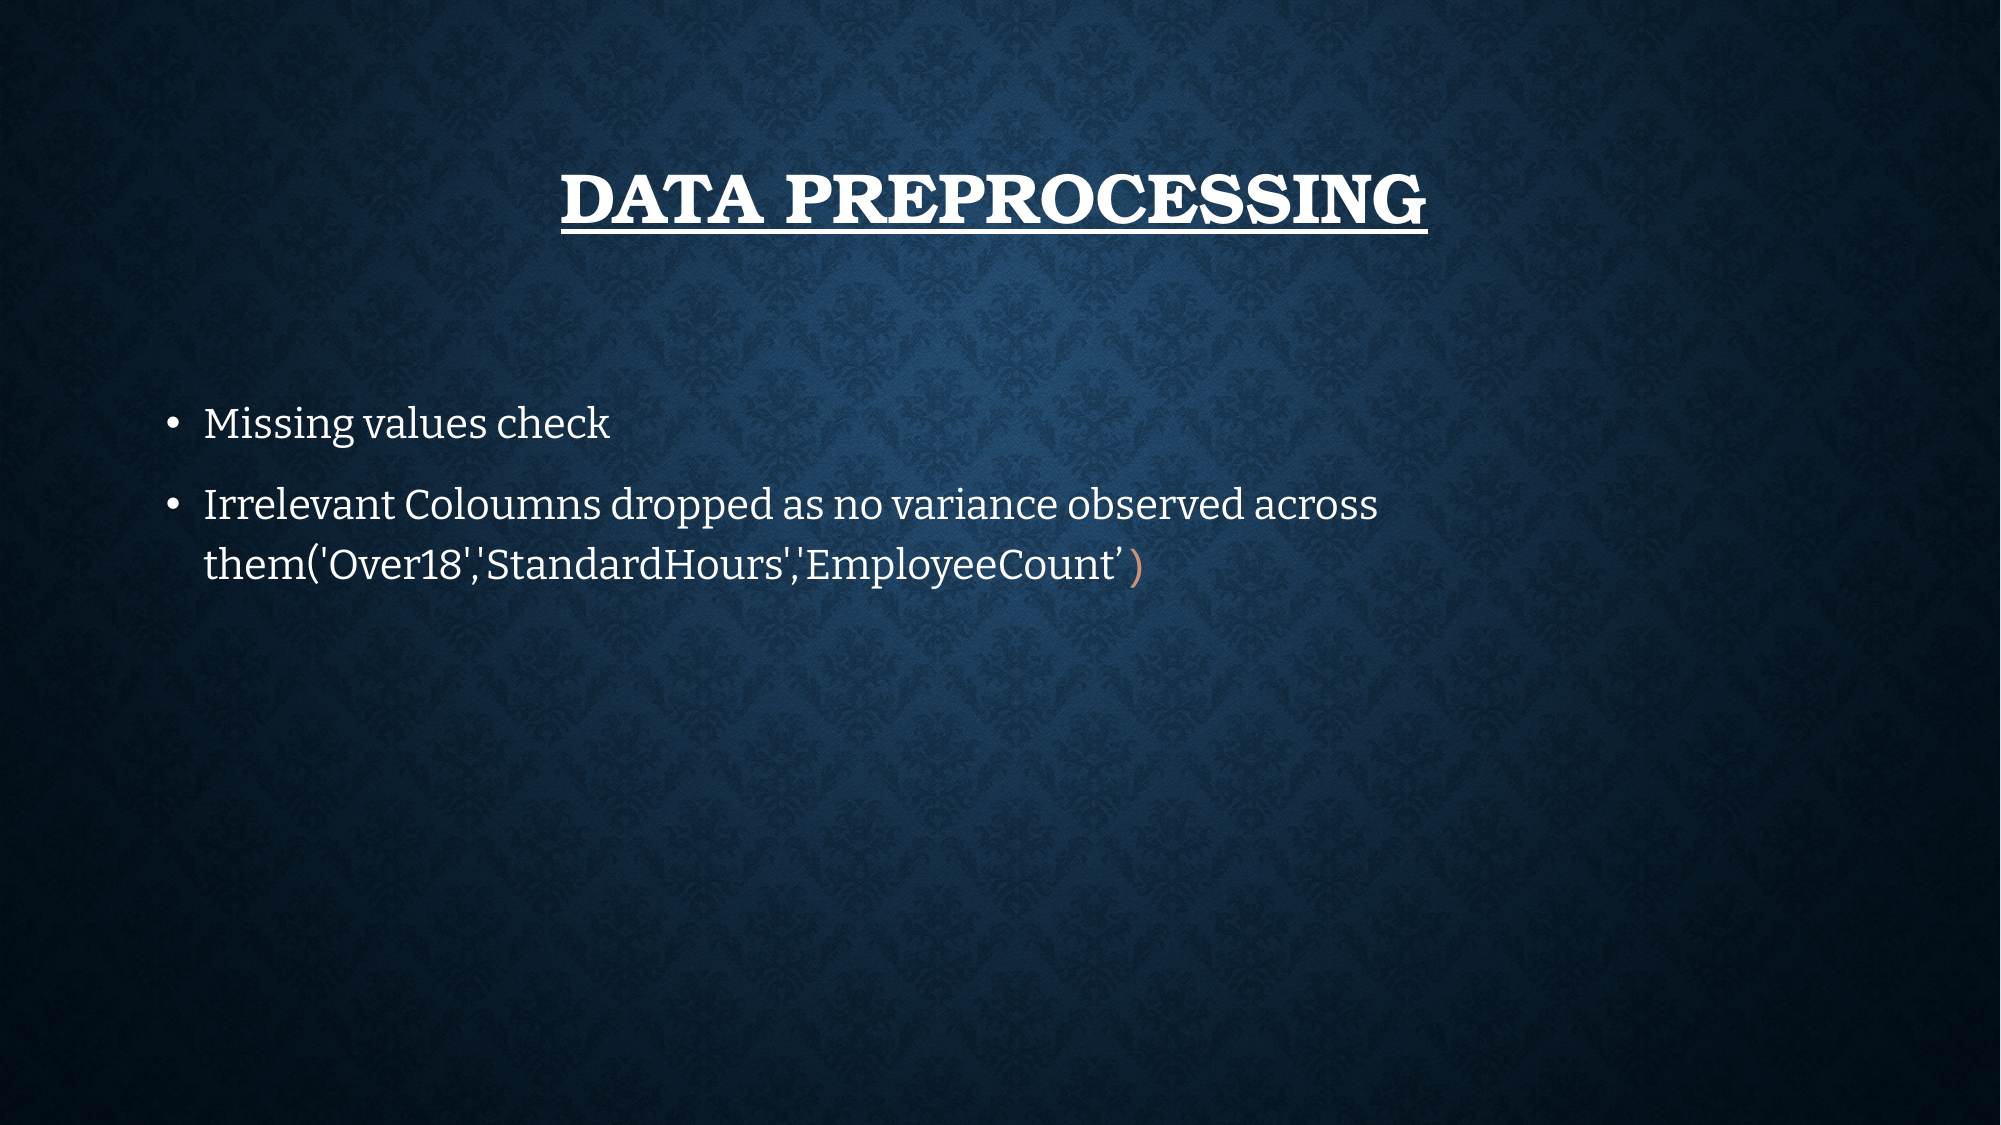

# DATA PREPROCESSING

Missing values check
Irrelevant Coloumns dropped as no variance observed across them('Over18','StandardHours','EmployeeCount’)